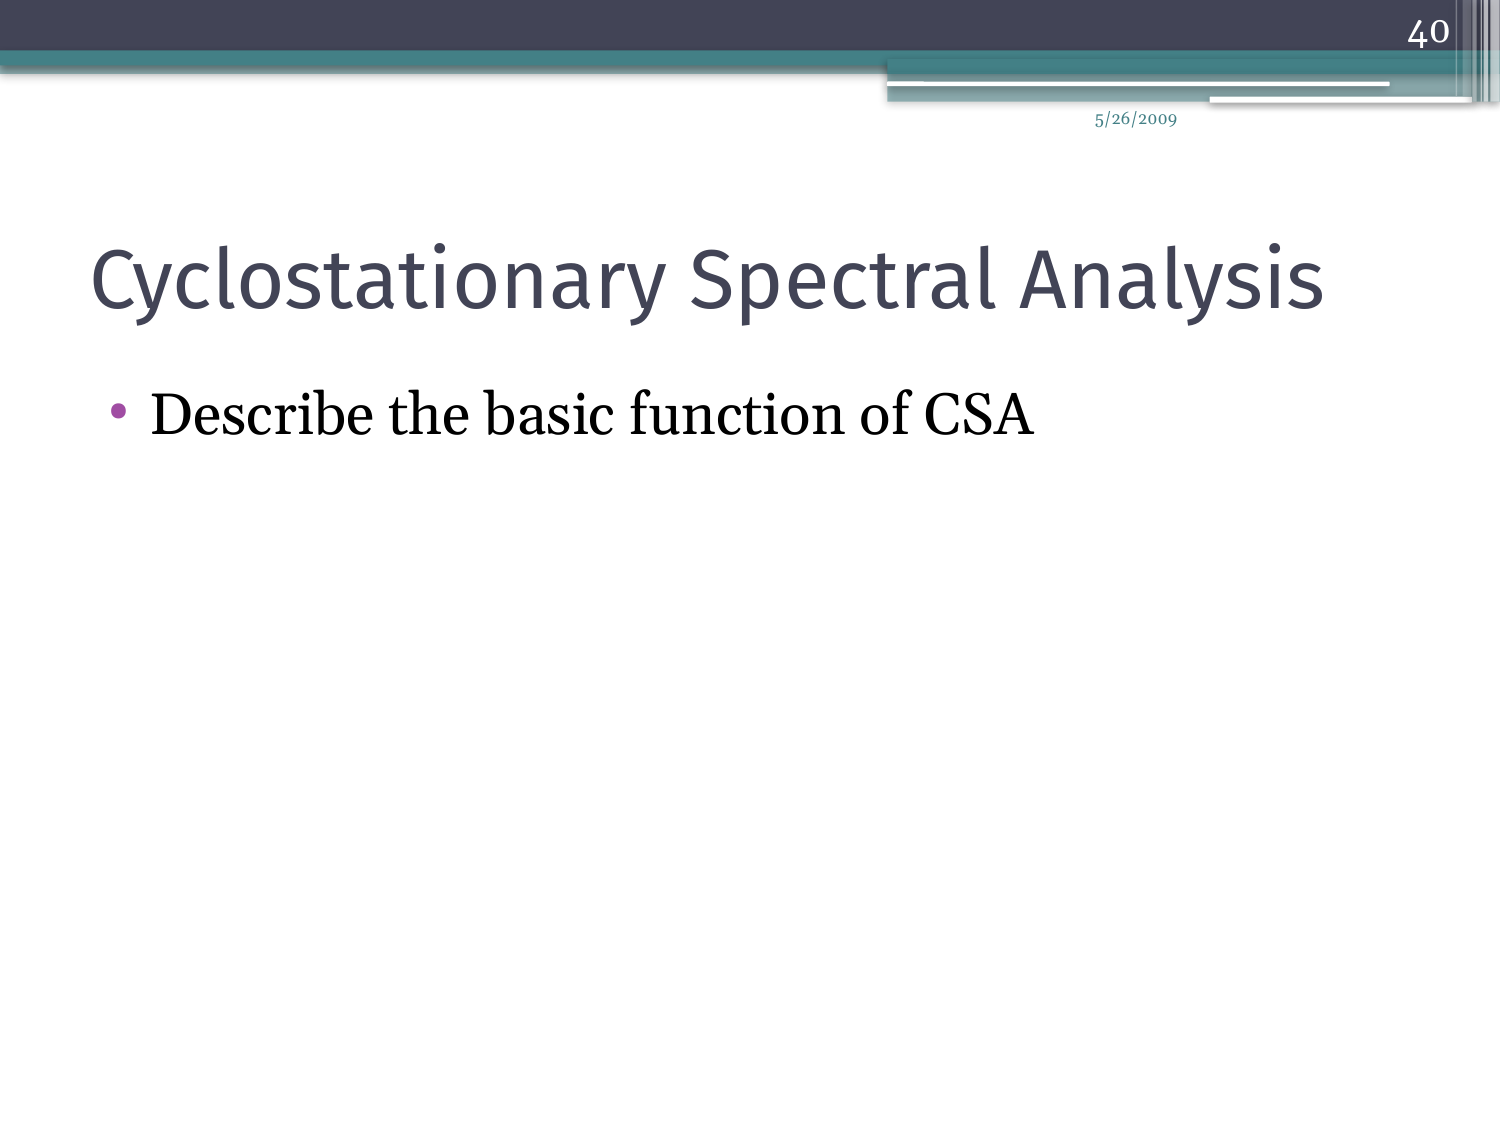

40
5/26/2009
# Cyclostationary Spectral Analysis
Describe the basic function of CSA